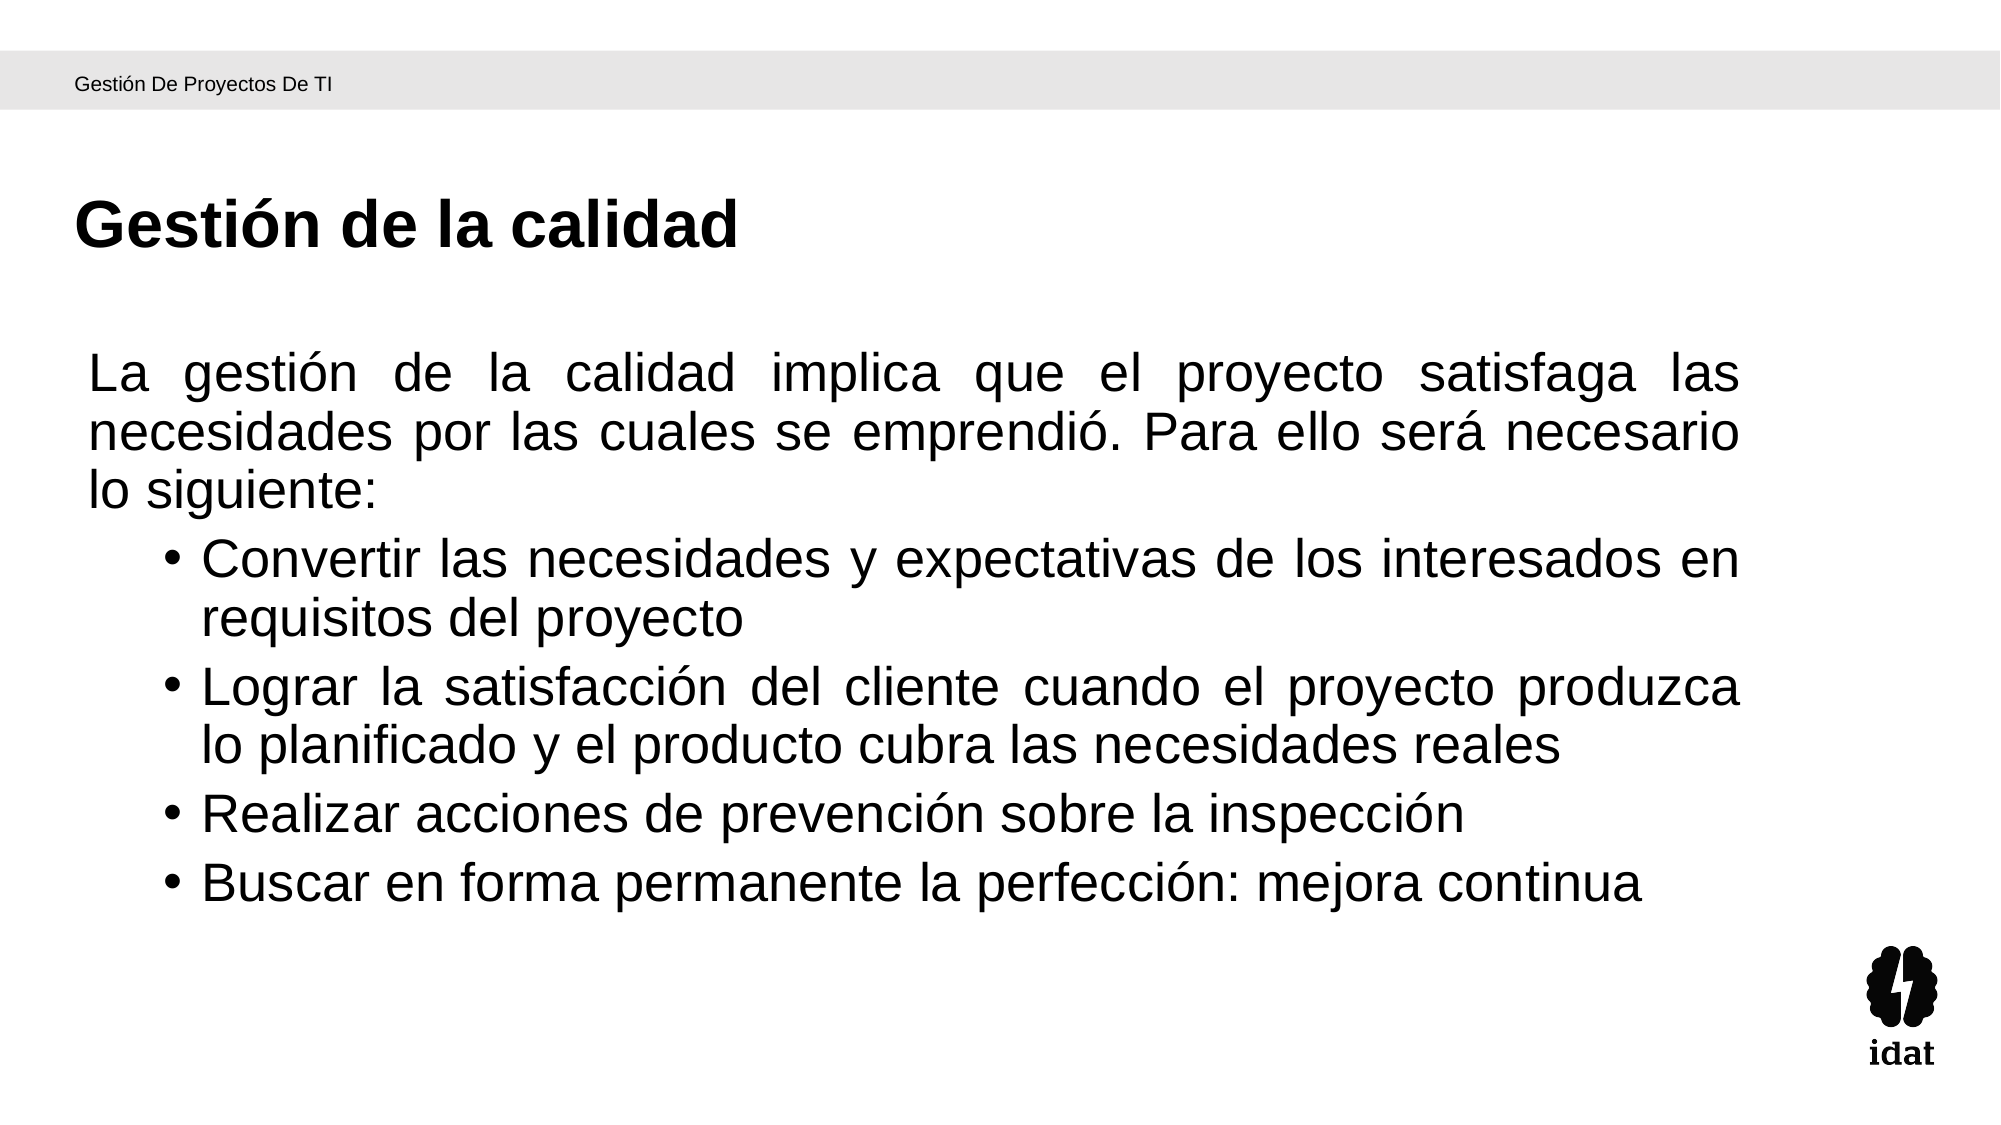

Gestión De Proyectos De TI
Gestión de la calidad
La gestión de la calidad implica que el proyecto satisfaga las necesidades por las cuales se emprendió. Para ello será necesario lo siguiente:
Convertir las necesidades y expectativas de los interesados en requisitos del proyecto
Lograr la satisfacción del cliente cuando el proyecto produzca lo planificado y el producto cubra las necesidades reales
Realizar acciones de prevención sobre la inspección
Buscar en forma permanente la perfección: mejora continua